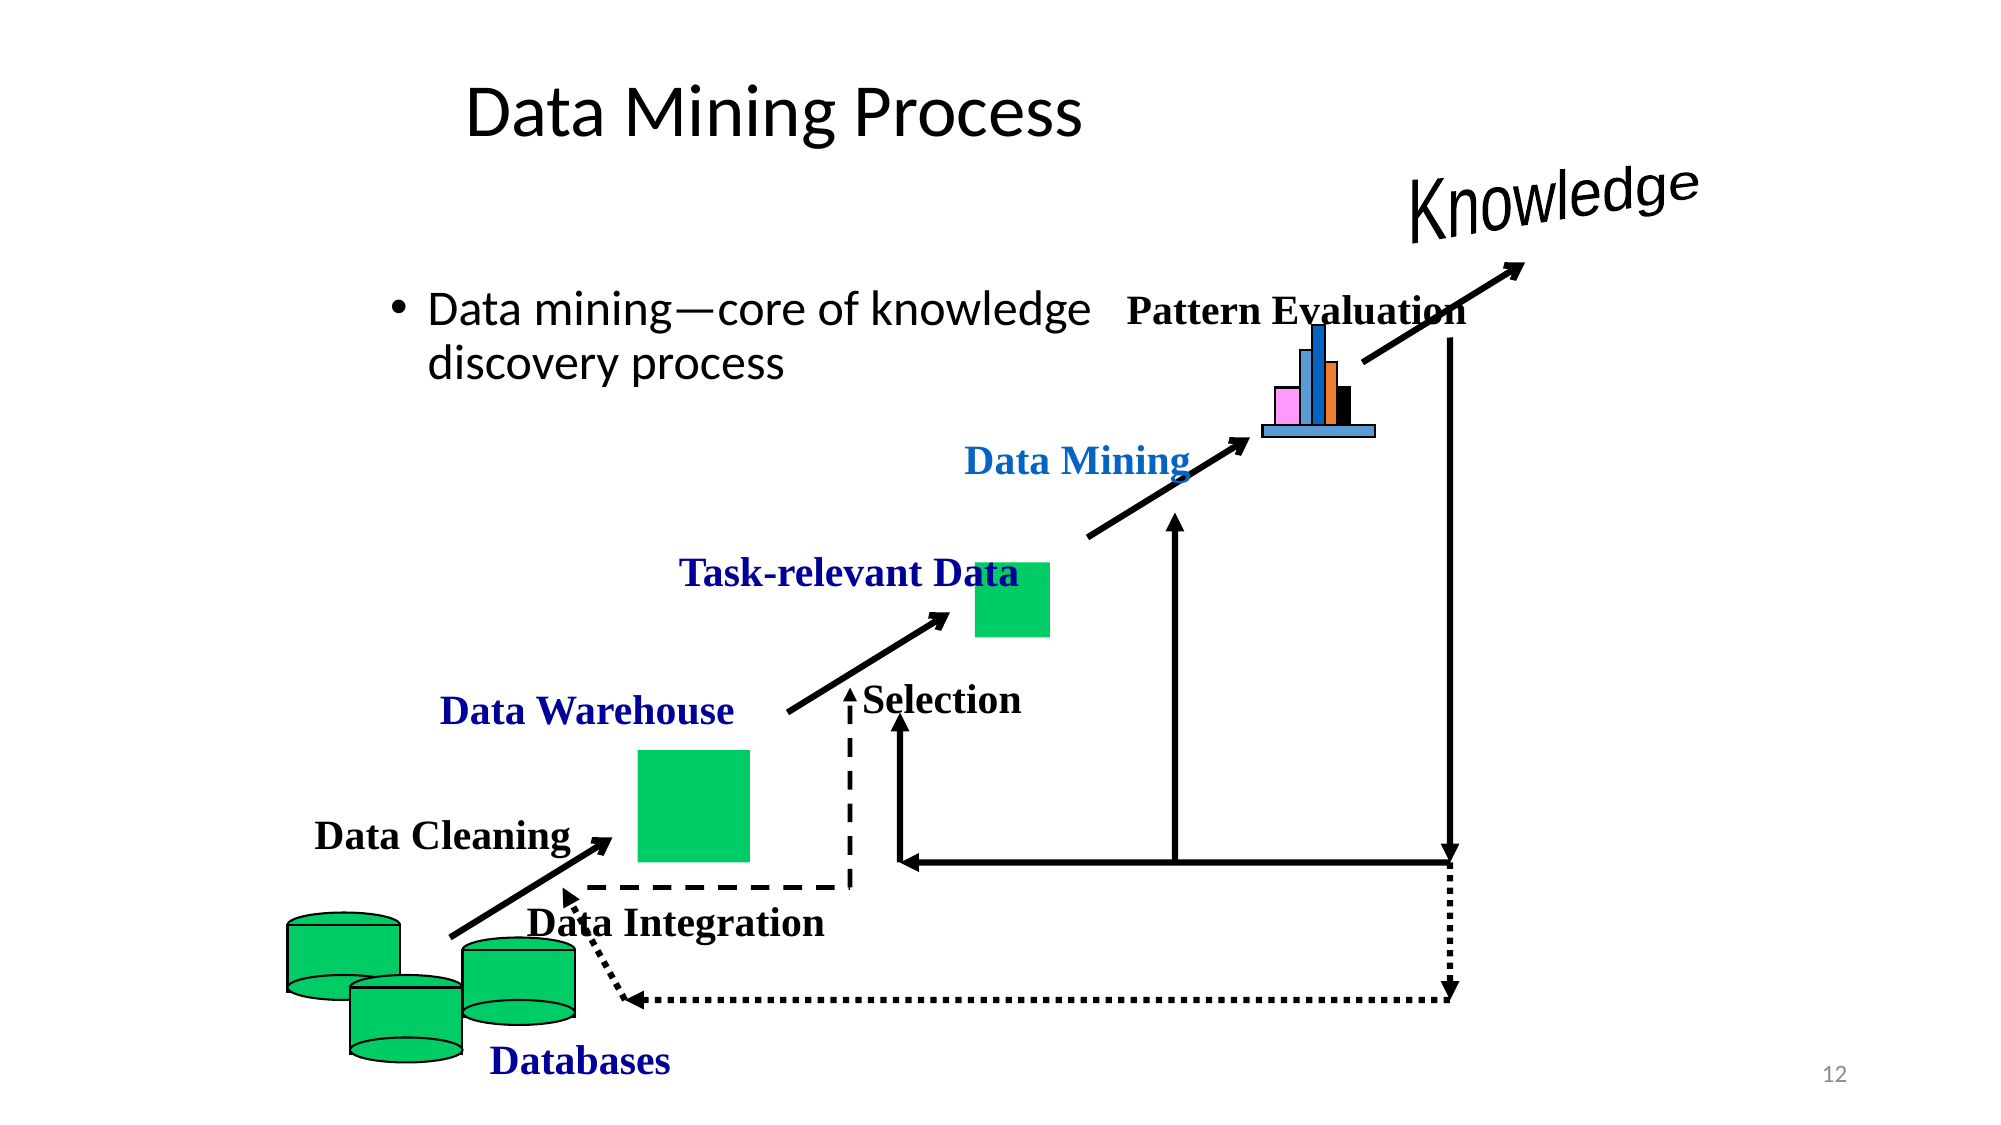

# Data Mining Process
Knowledge

Data mining—core of knowledge discovery process
Pattern Evaluation

Data Mining

Task-relevant Data

Selection
Data Warehouse

Data Cleaning

Data Integration

Databases

12